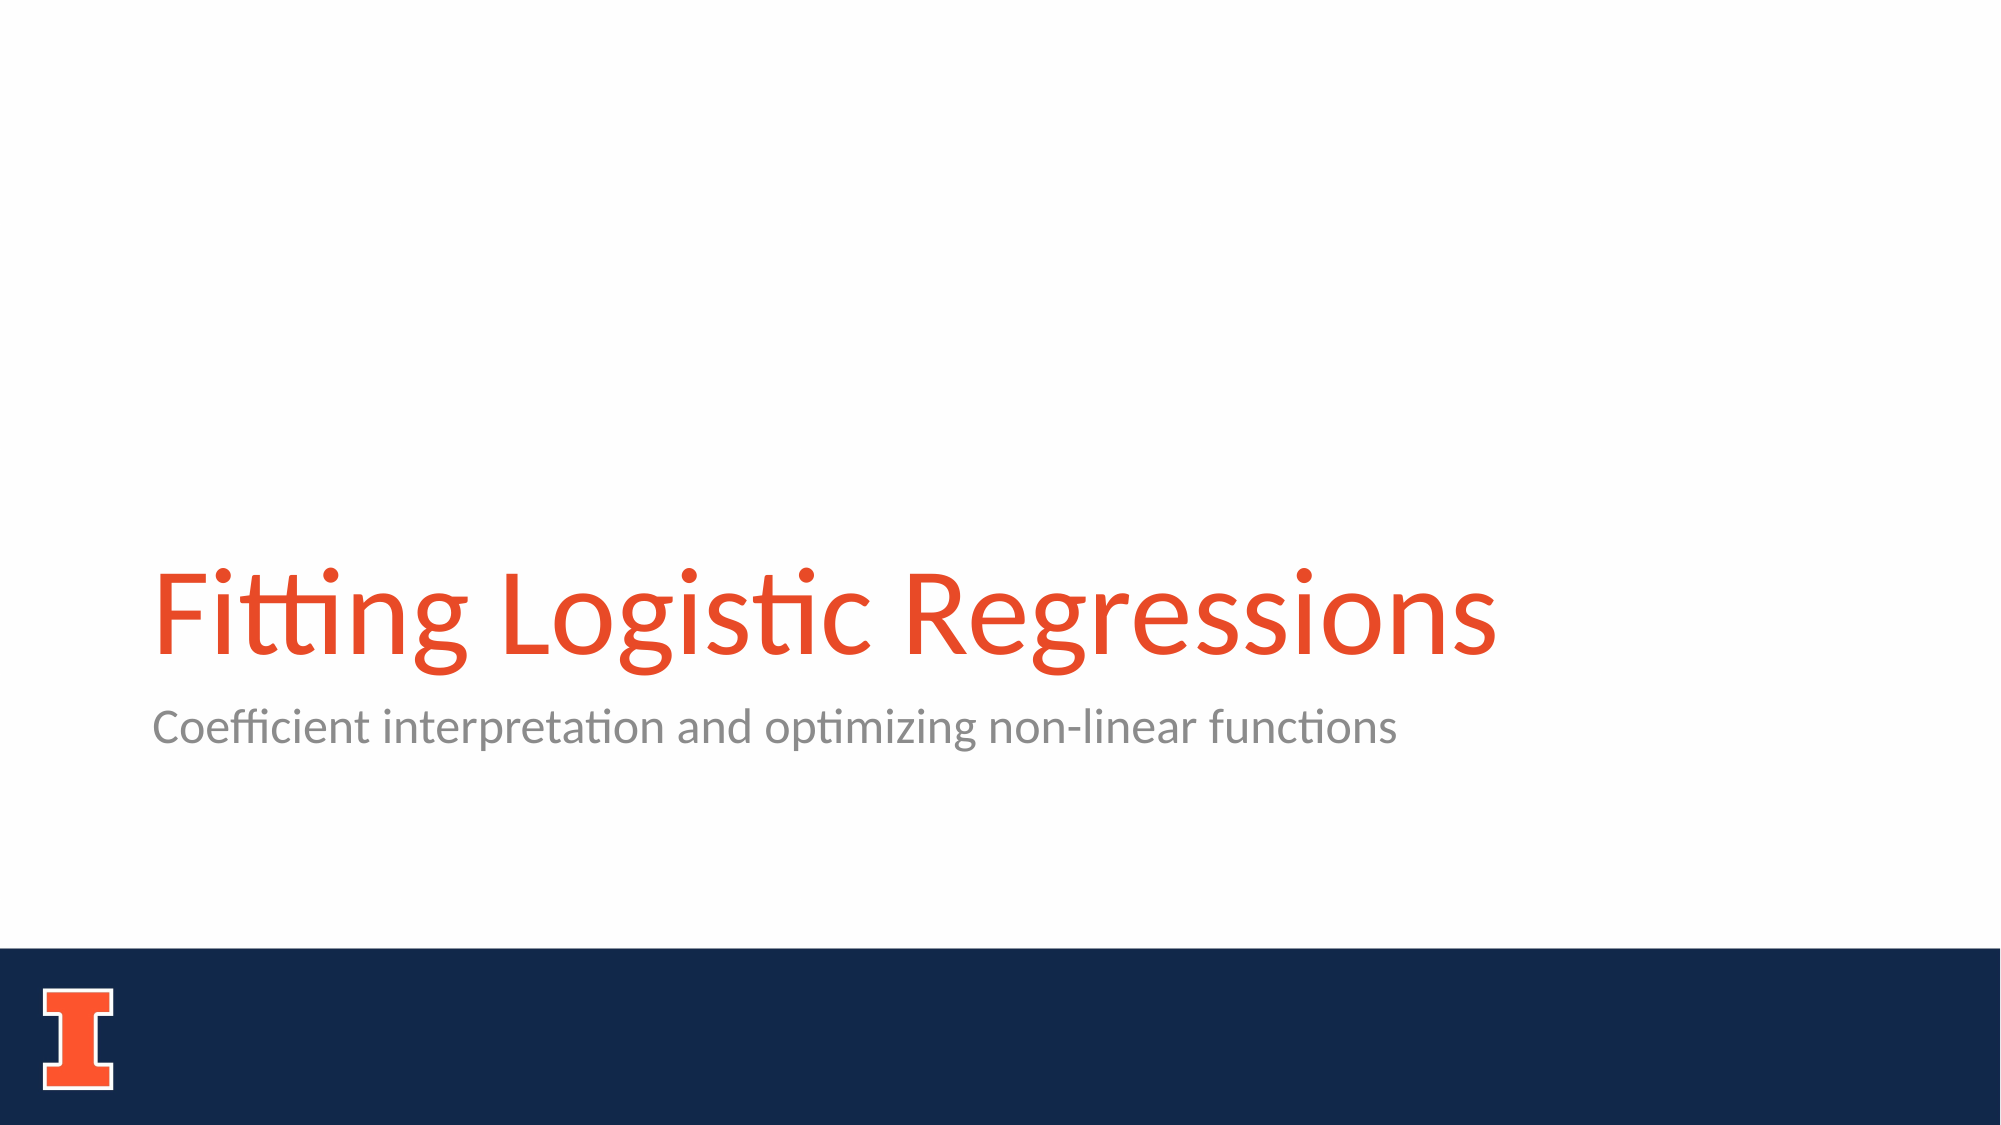

# Fitting Logistic Regressions
Coefficient interpretation and optimizing non-linear functions